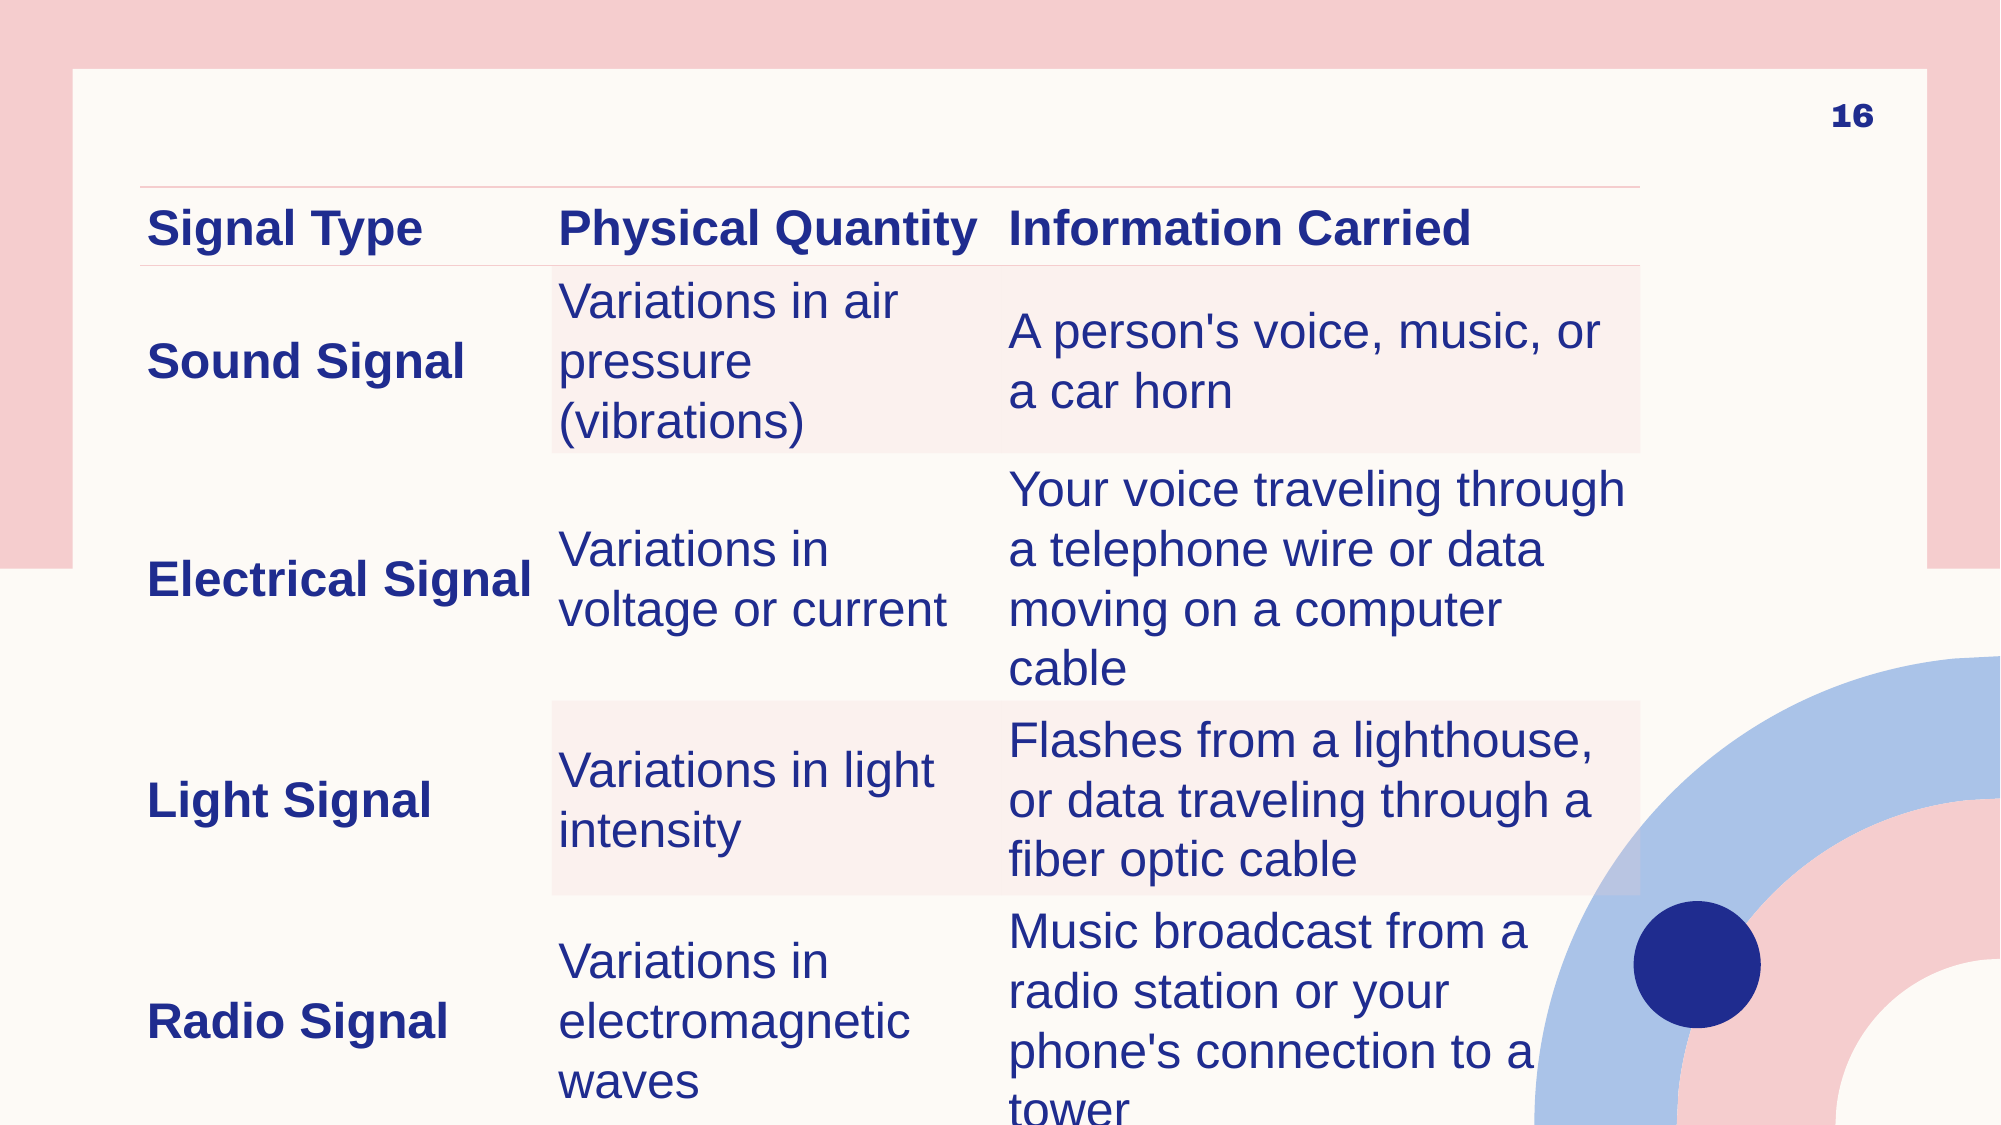

16
| Signal Type | Physical Quantity | Information Carried |
| --- | --- | --- |
| Sound Signal | Variations in air pressure (vibrations) | A person's voice, music, or a car horn |
| Electrical Signal | Variations in voltage or current | Your voice traveling through a telephone wire or data moving on a computer cable |
| Light Signal | Variations in light intensity | Flashes from a lighthouse, or data traveling through a fiber optic cable |
| Radio Signal | Variations in electromagnetic waves | Music broadcast from a radio station or your phone's connection to a tower |